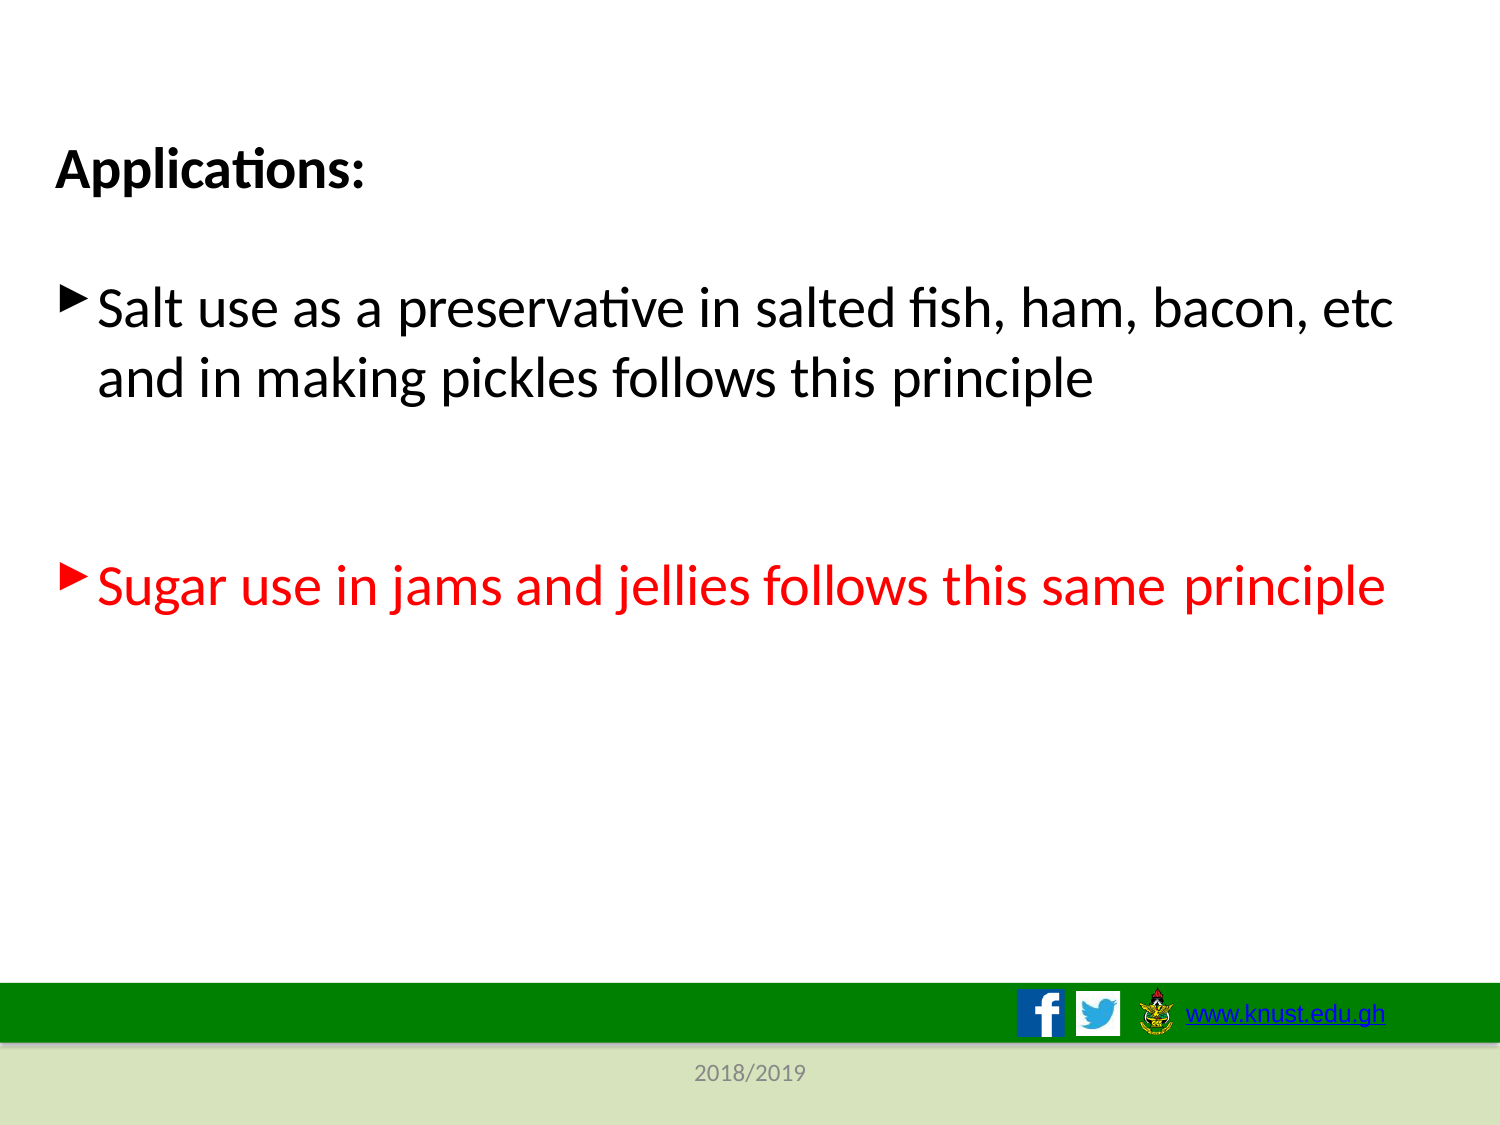

Applications:

Salt use as a preservative in salted fish, ham, bacon, etc  and in making pickles follows this principle

Sugar use in jams and jellies follows this same principle
www.knust.edu.gh
2018/2019